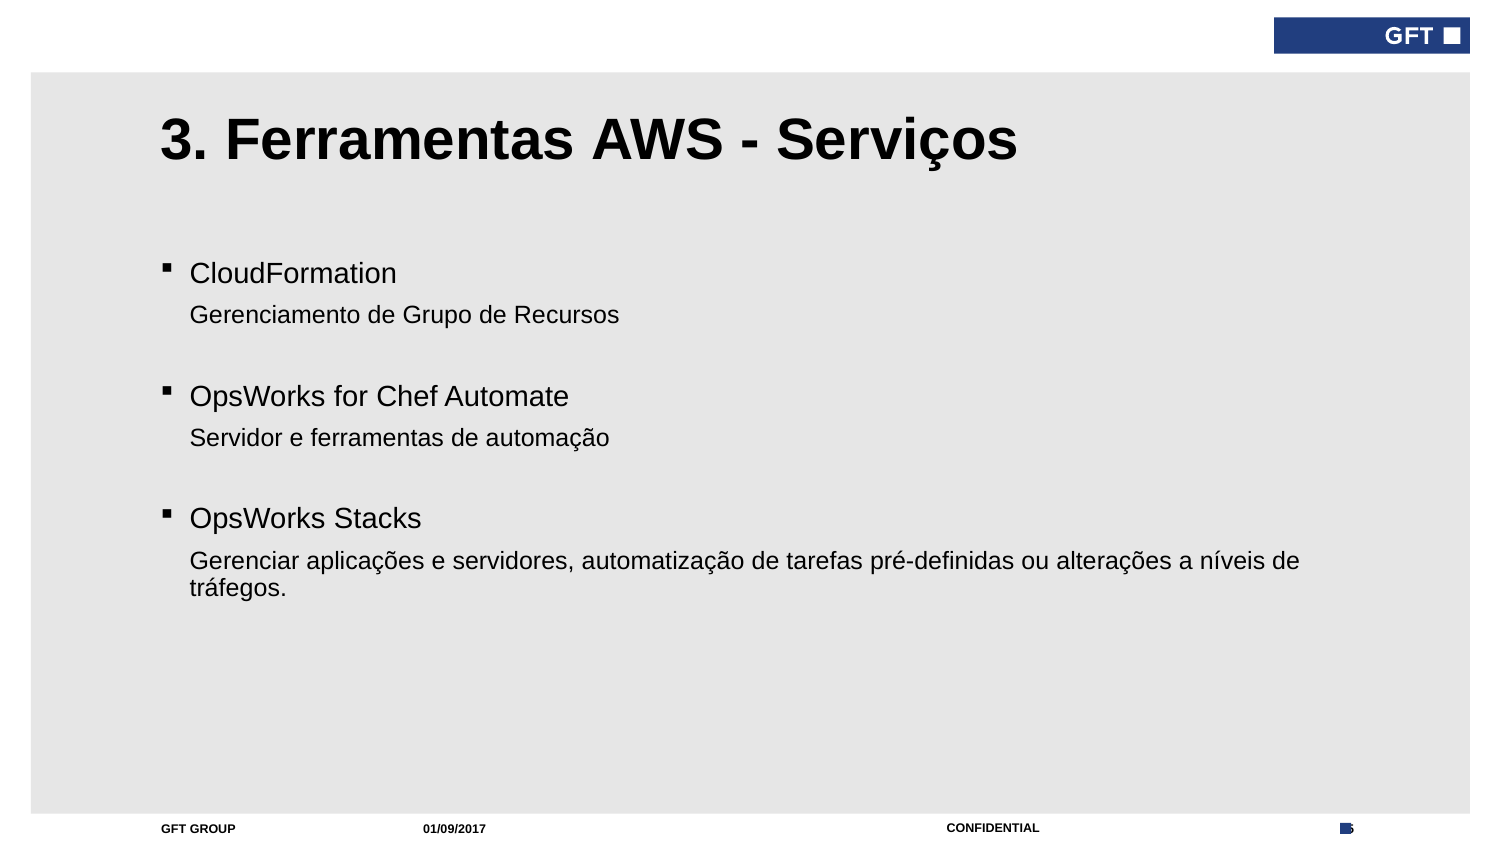

# 3. Ferramentas AWS - Serviços
CloudFormation
Gerenciamento de Grupo de Recursos

OpsWorks for Chef Automate
Servidor e ferramentas de automação

OpsWorks Stacks
Gerenciar aplicações e servidores, automatização de tarefas pré-definidas ou alterações a níveis de tráfegos.

01/09/2017